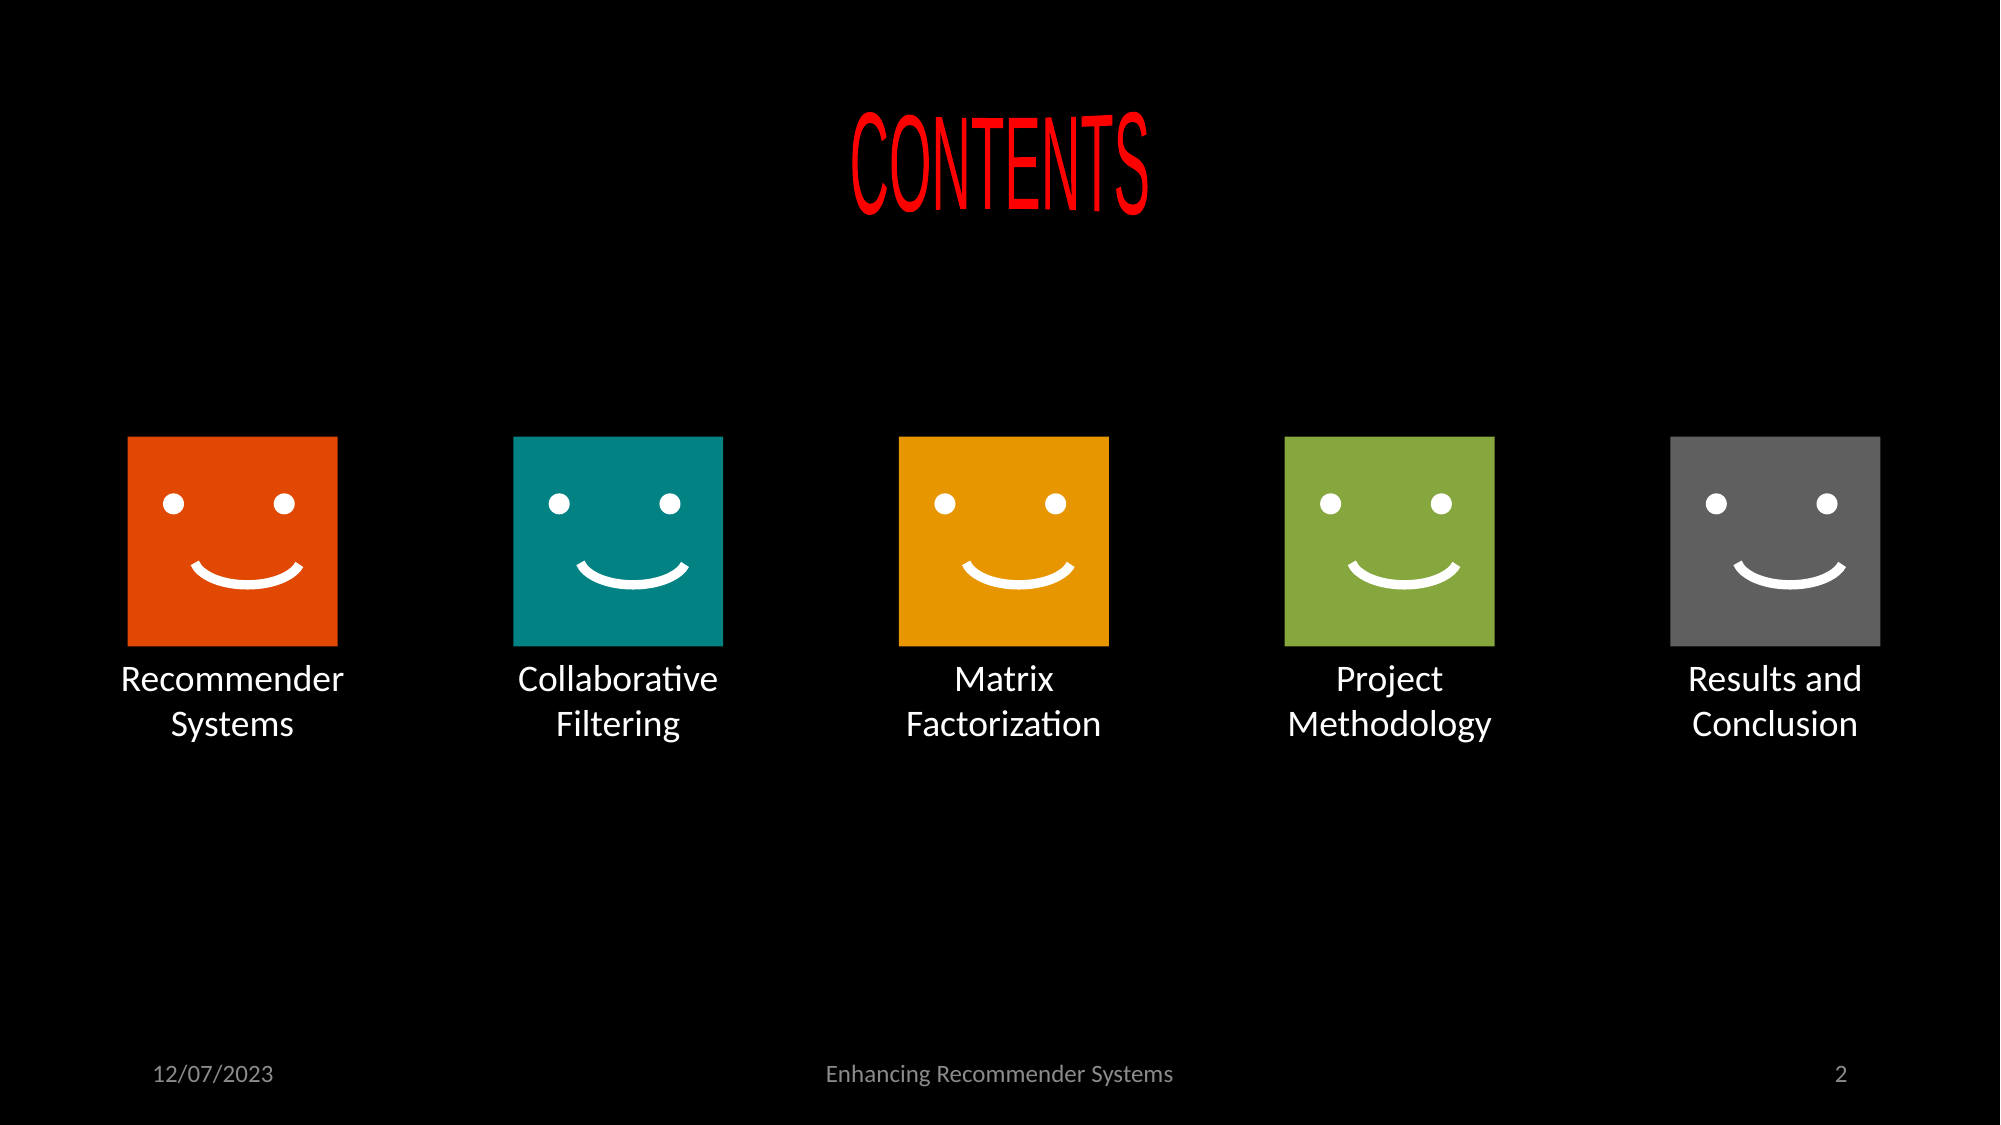

CONTENTS

Recommender Systems
Collaborative Filtering
Matrix Factorization
Project Methodology
Results and Conclusion
12/07/2023
Enhancing Recommender Systems
2